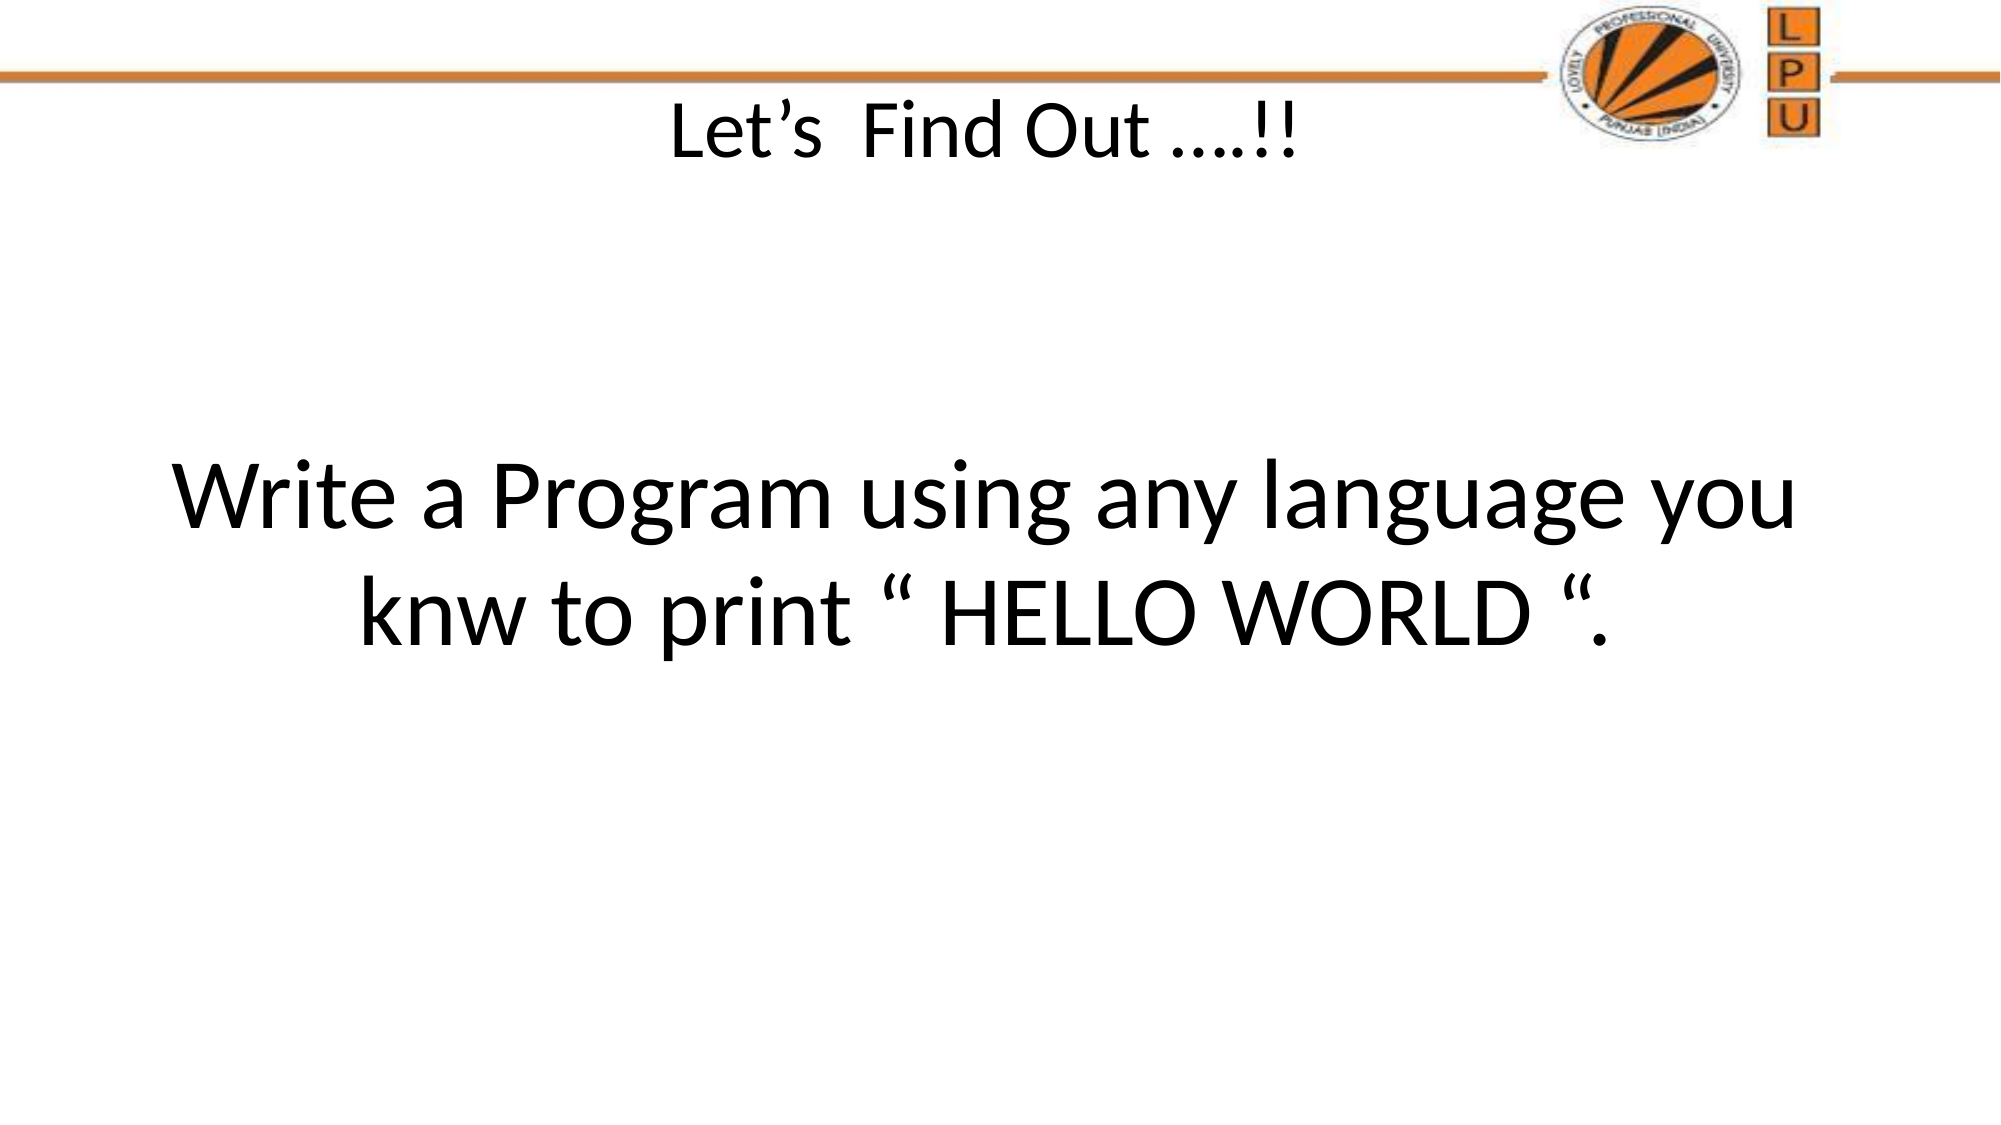

# Let’s  Find Out ….!!

Write a Program using any language you knw to print “ HELLO WORLD “.